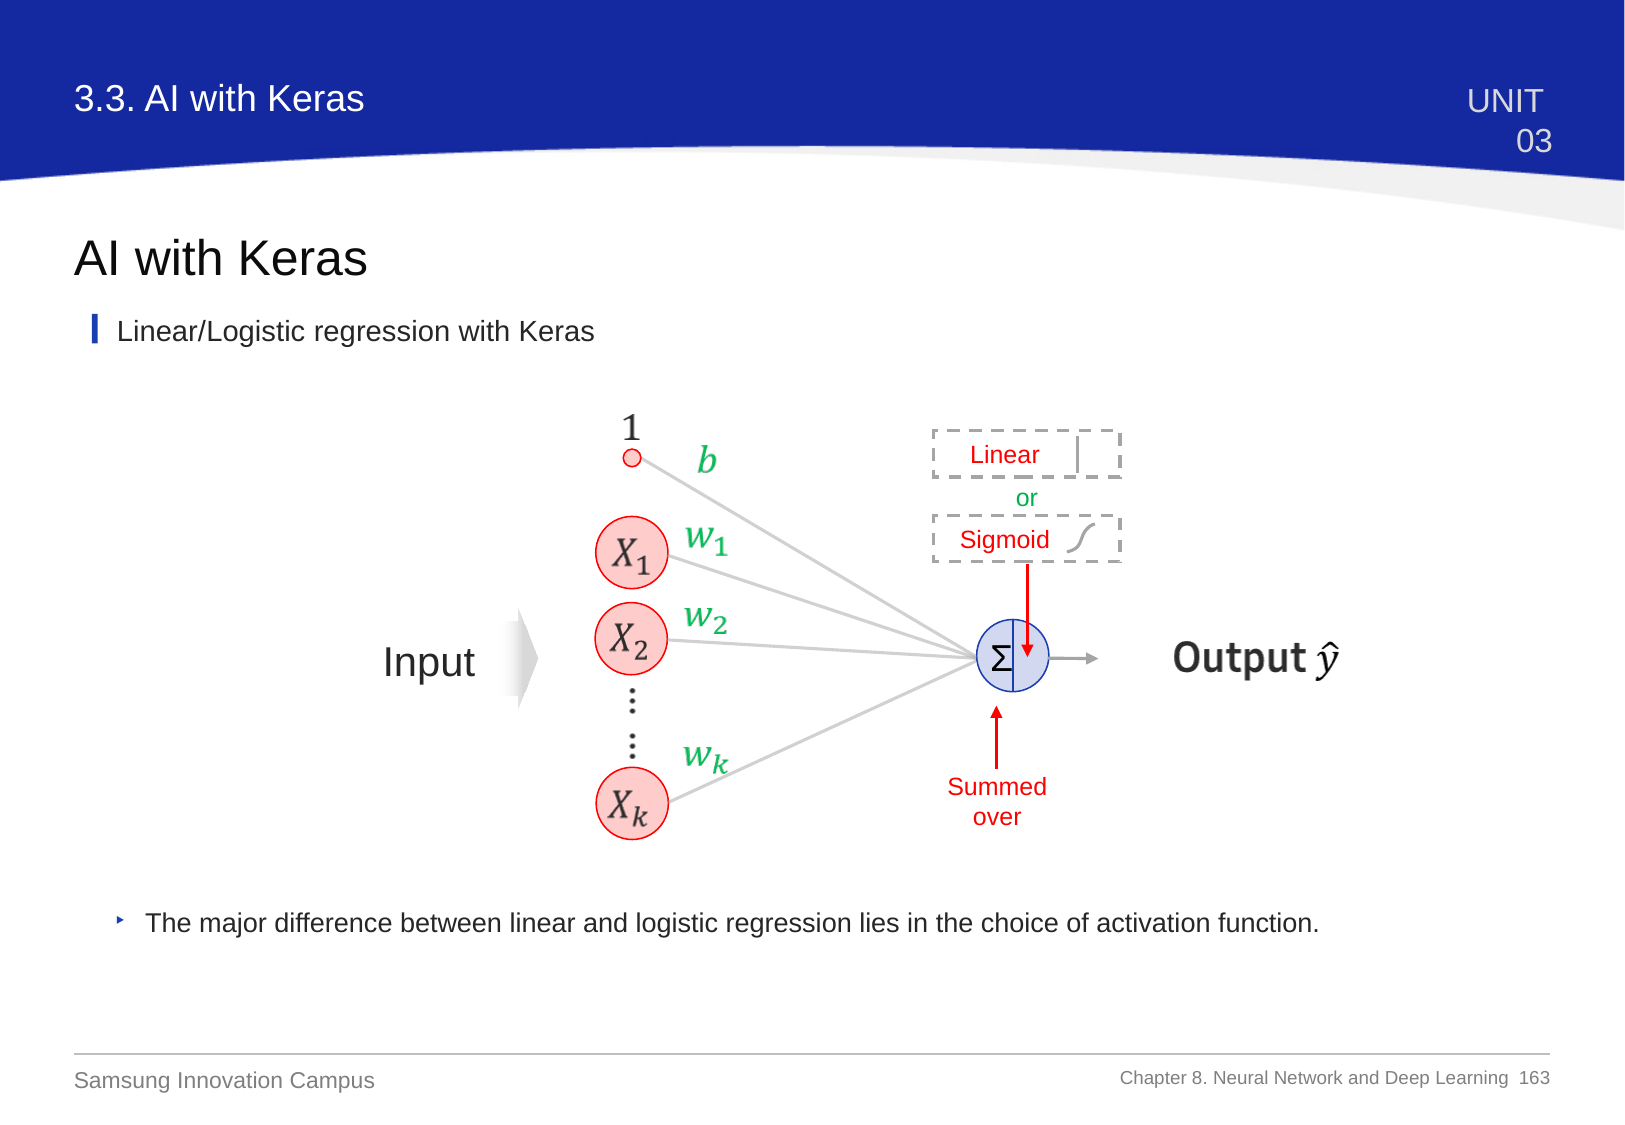

3.3. AI with Keras
UNIT  03
AI with Keras
Linear/Logistic regression with Keras

Linear

 or

Sigmoid

Σ
Input

Summed over

The major difference between linear and logistic regression lies in the choice of activation function.